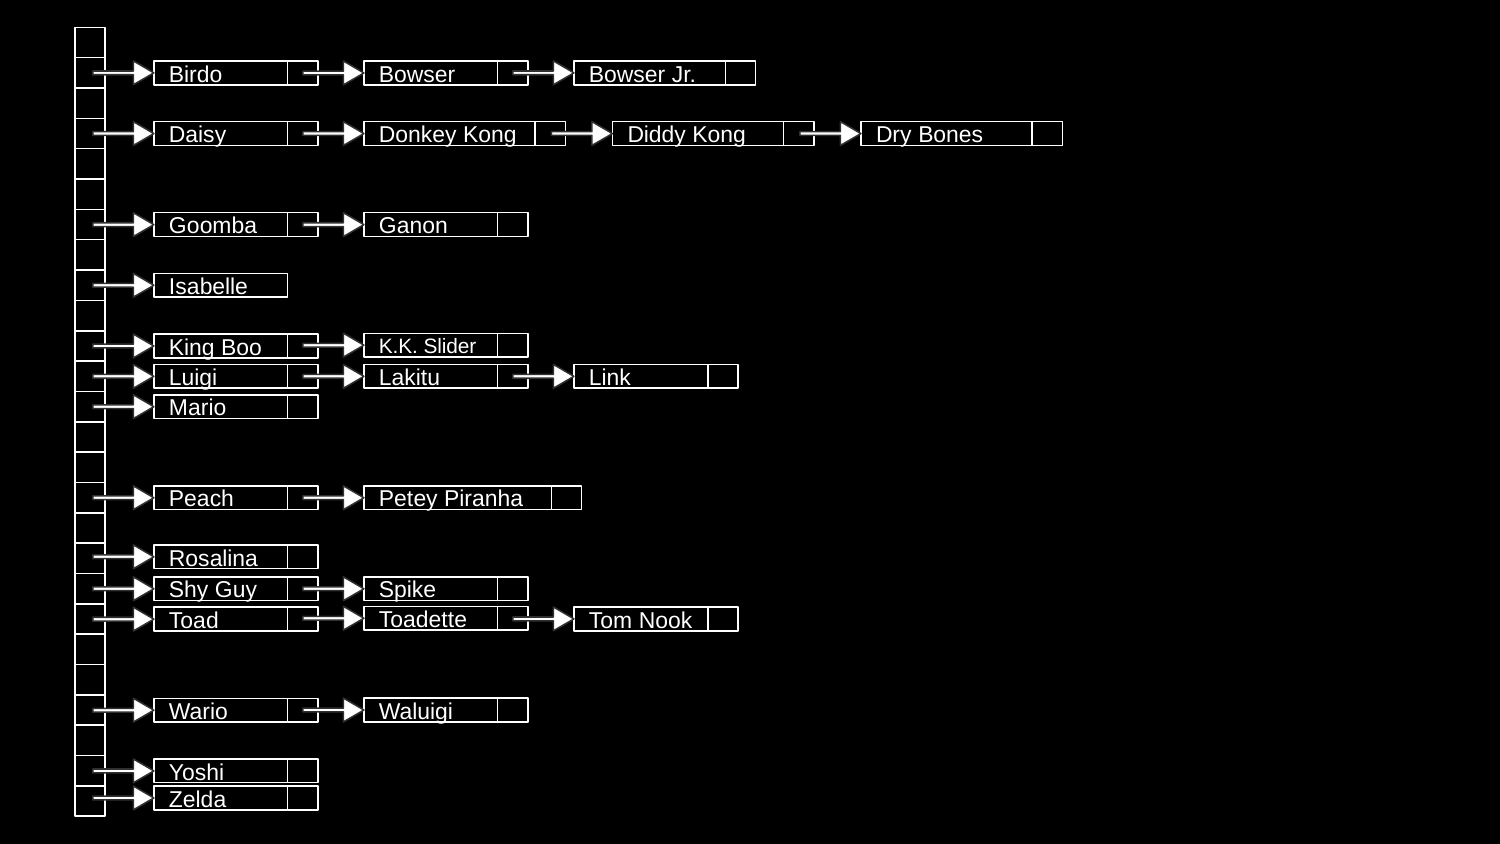

Bowser Jr.

Birdo

Bowser

Dry Bones

Diddy Kong

Donkey Kong

Daisy

Goomba

Ganon

Isabelle

K.K. Slider

King Boo

Luigi

Lakitu

Link

Mario

Petey Piranha

Peach

Rosalina

Shy Guy

Spike

Toadette

Tom Nook

Toad

Waluigi

Wario

Yoshi

Zelda